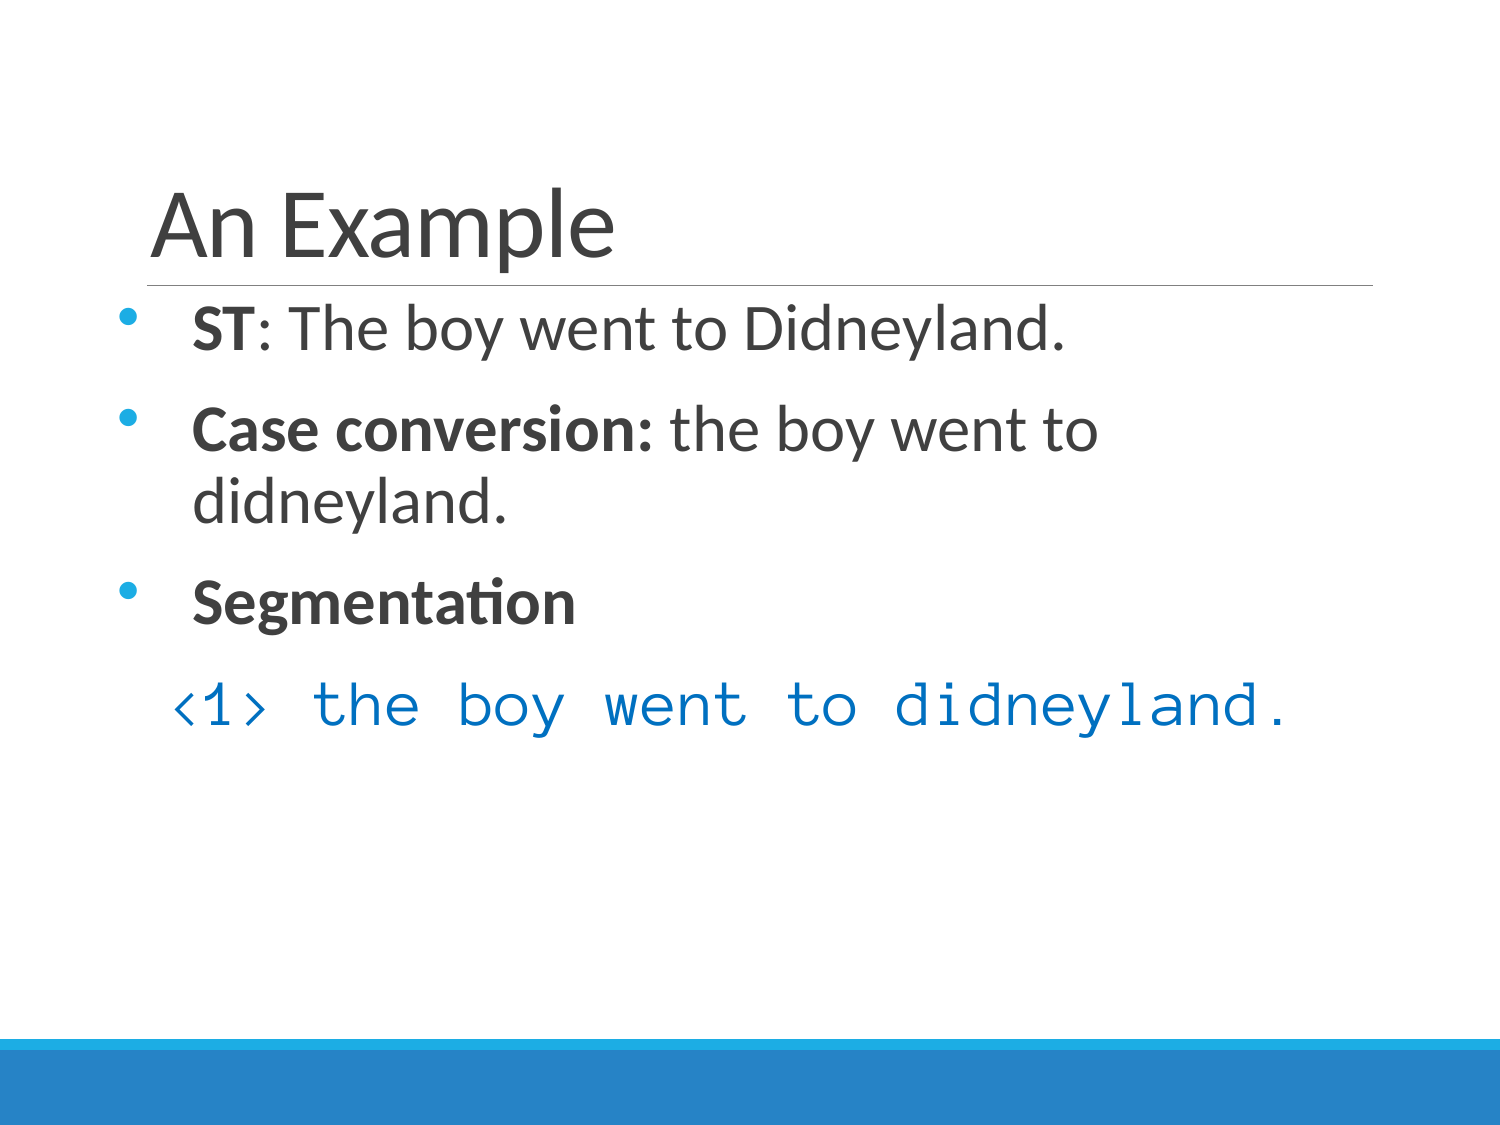

# An Example
ST: The boy went to Didneyland.
Case conversion: the boy went to didneyland.
Segmentation
 <1> the boy went to didneyland.